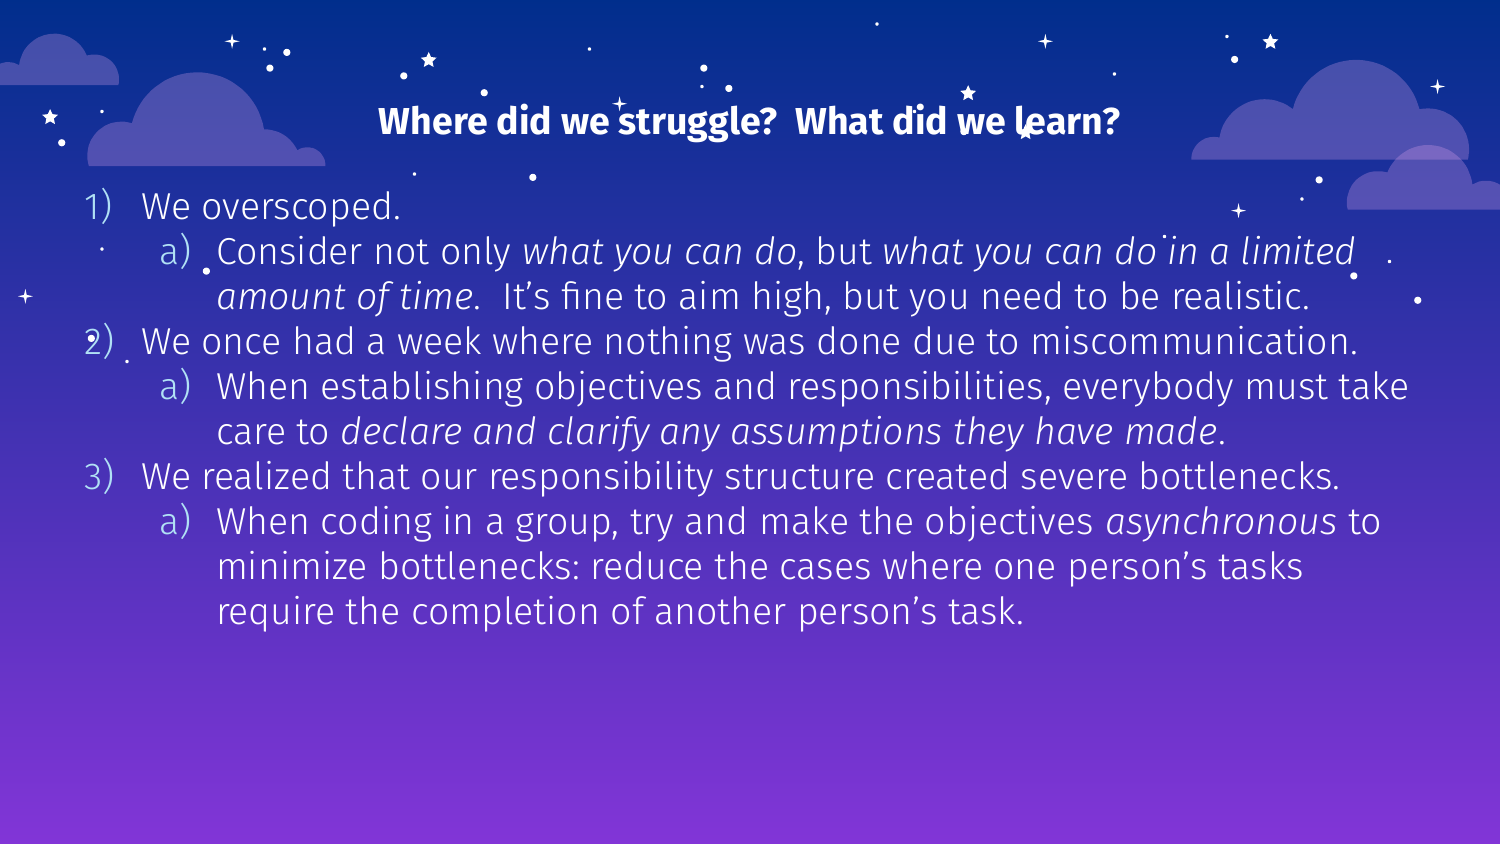

Where did we struggle?  What did we learn?
We overscoped.
Consider not only what you can do, but what you can do in a limited amount of time.  It’s fine to aim high, but you need to be realistic.
We once had a week where nothing was done due to miscommunication.
When establishing objectives and responsibilities, everybody must take care to declare and clarify any assumptions they have made.
We realized that our responsibility structure created severe bottlenecks.
When coding in a group, try and make the objectives asynchronous to minimize bottlenecks: reduce the cases where one person’s tasks require the completion of another person’s task.